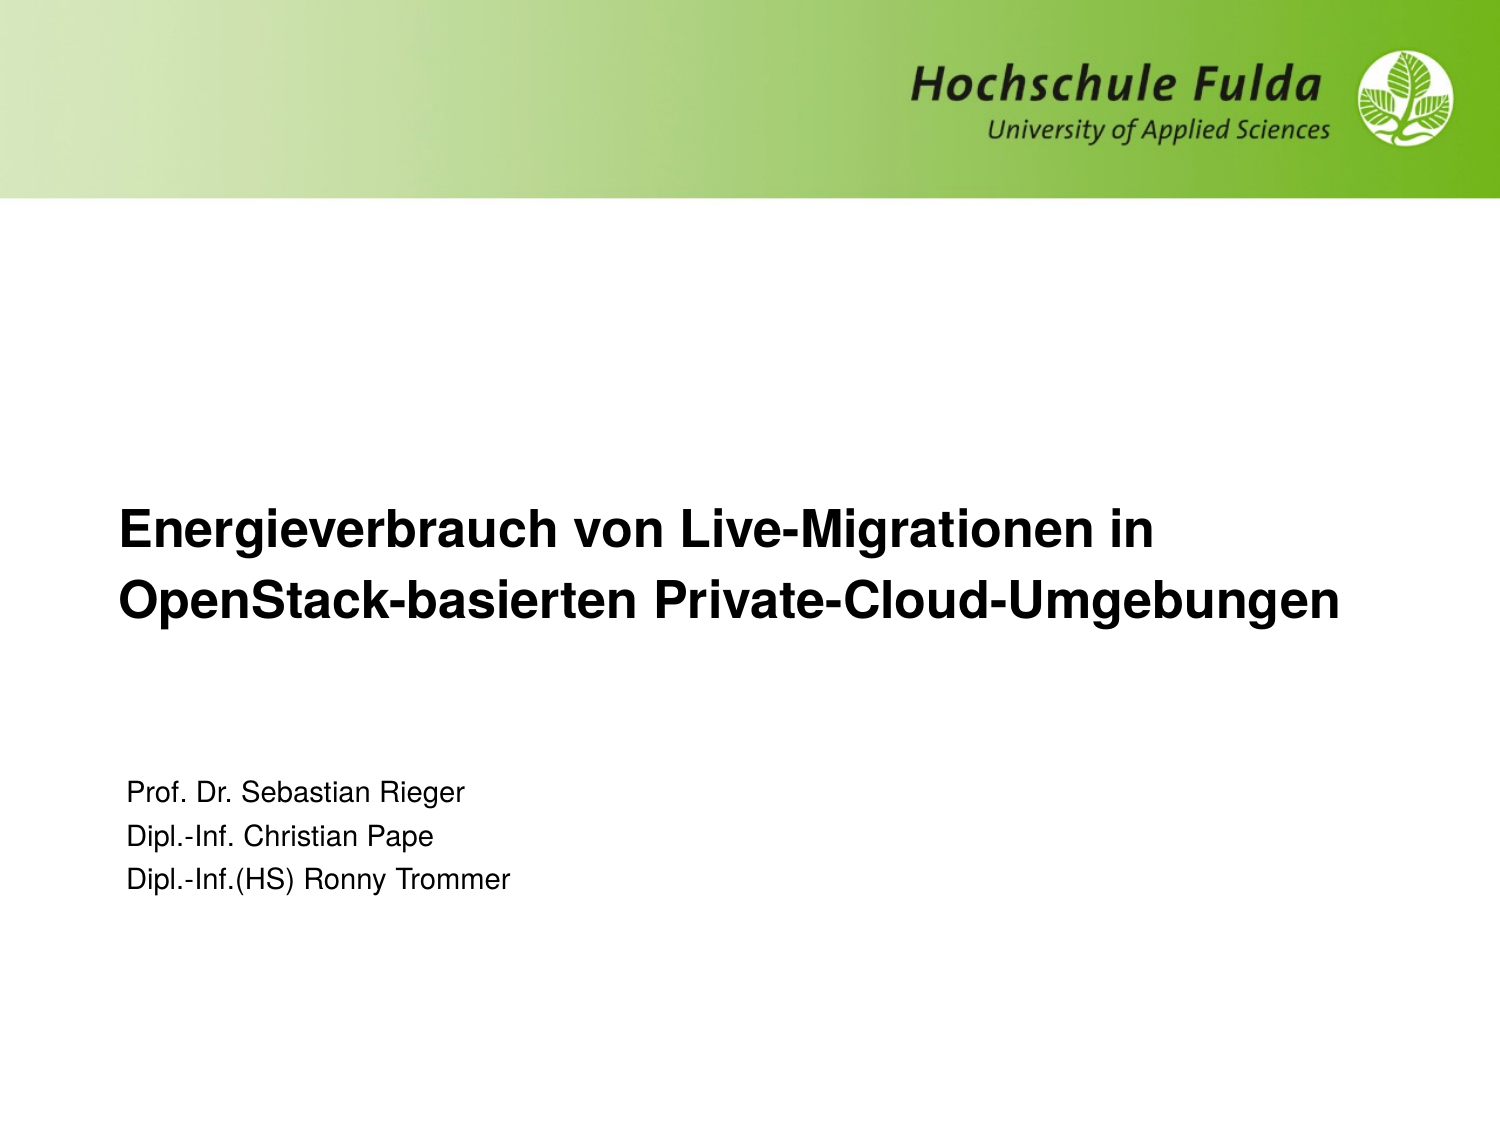

Energieverbrauch von Live-Migrationen in
OpenStack-basierten Private-Cloud-Umgebungen
# Prof. Dr. Sebastian Rieger
Dipl.-Inf. Christian Pape
Dipl.-Inf.(HS) Ronny Trommer